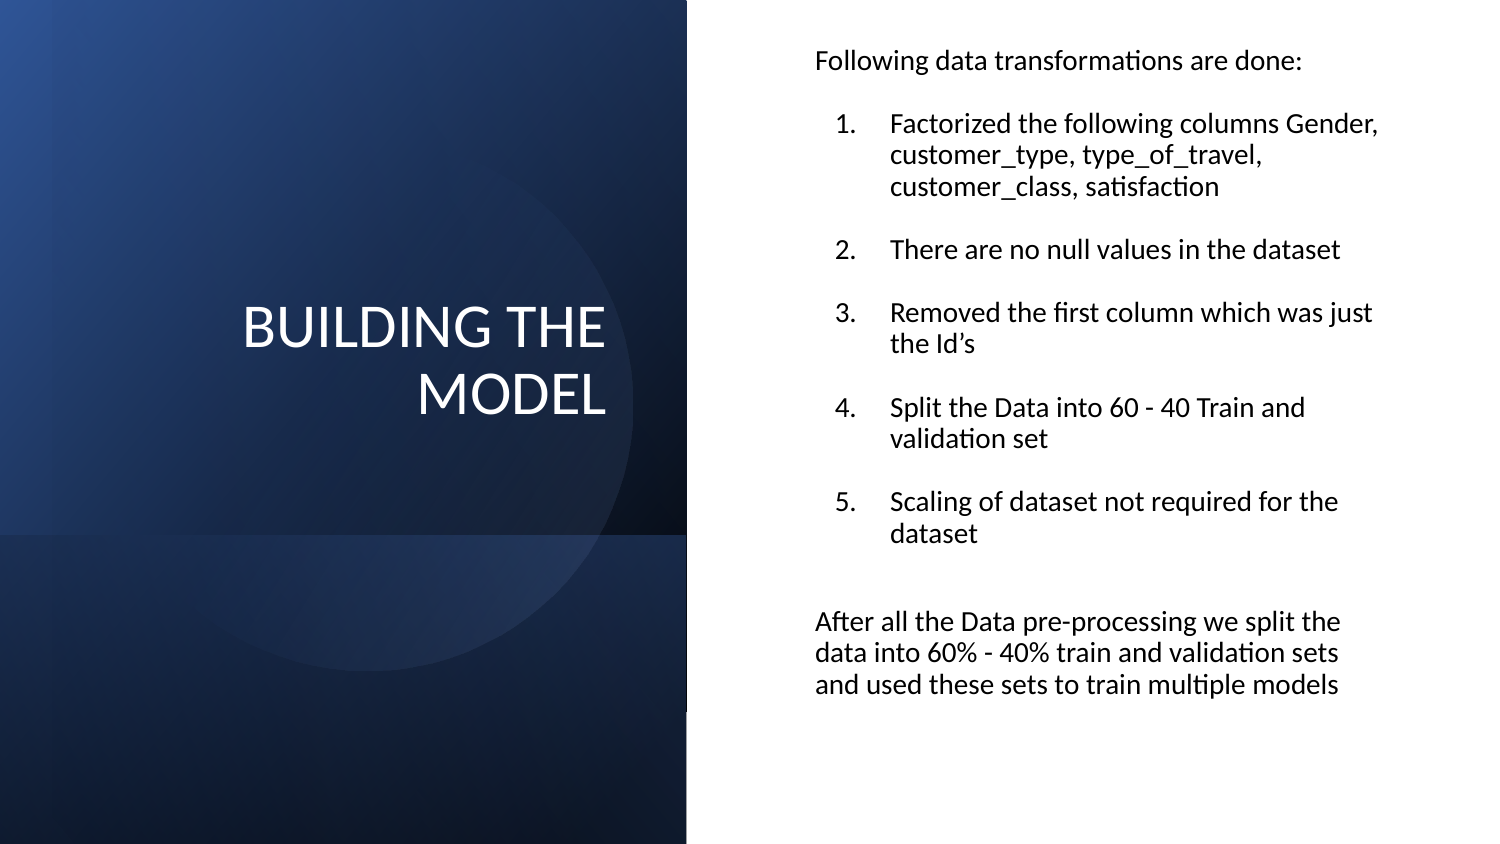

Following data transformations are done:

Factorized the following columns Gender, customer_type, type_of_travel, customer_class, satisfaction

There are no null values in the dataset

Removed the first column which was just the Id’s

Split the Data into 60 - 40 Train and validation set

Scaling of dataset not required for the dataset

After all the Data pre-processing we split the data into 60% - 40% train and validation sets and used these sets to train multiple models

# BUILDING THE MODEL